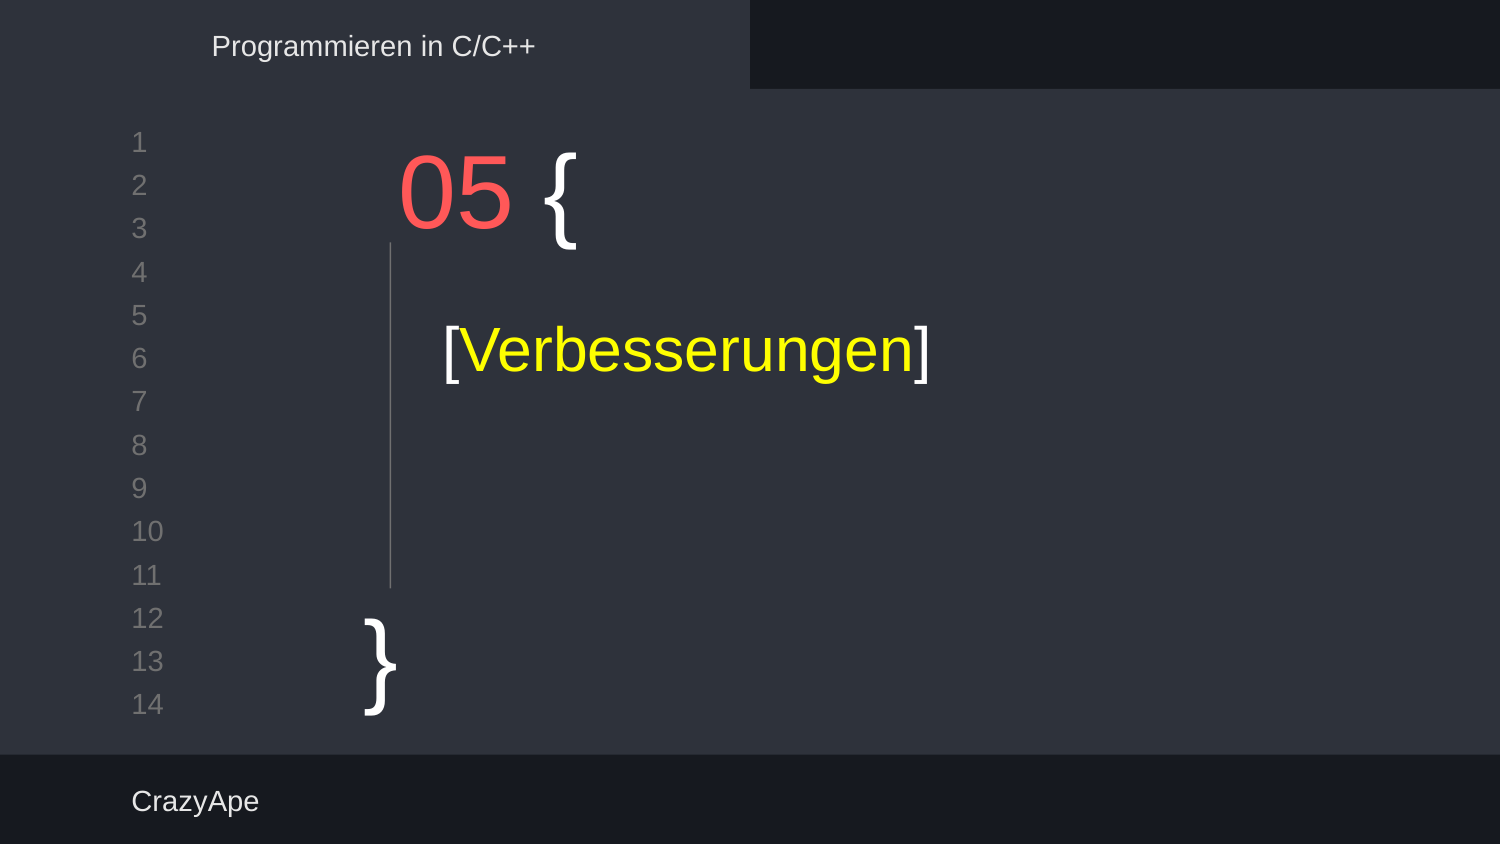

Programmieren in C/C++
# 05 {
[Verbesserungen]
}
CrazyApe